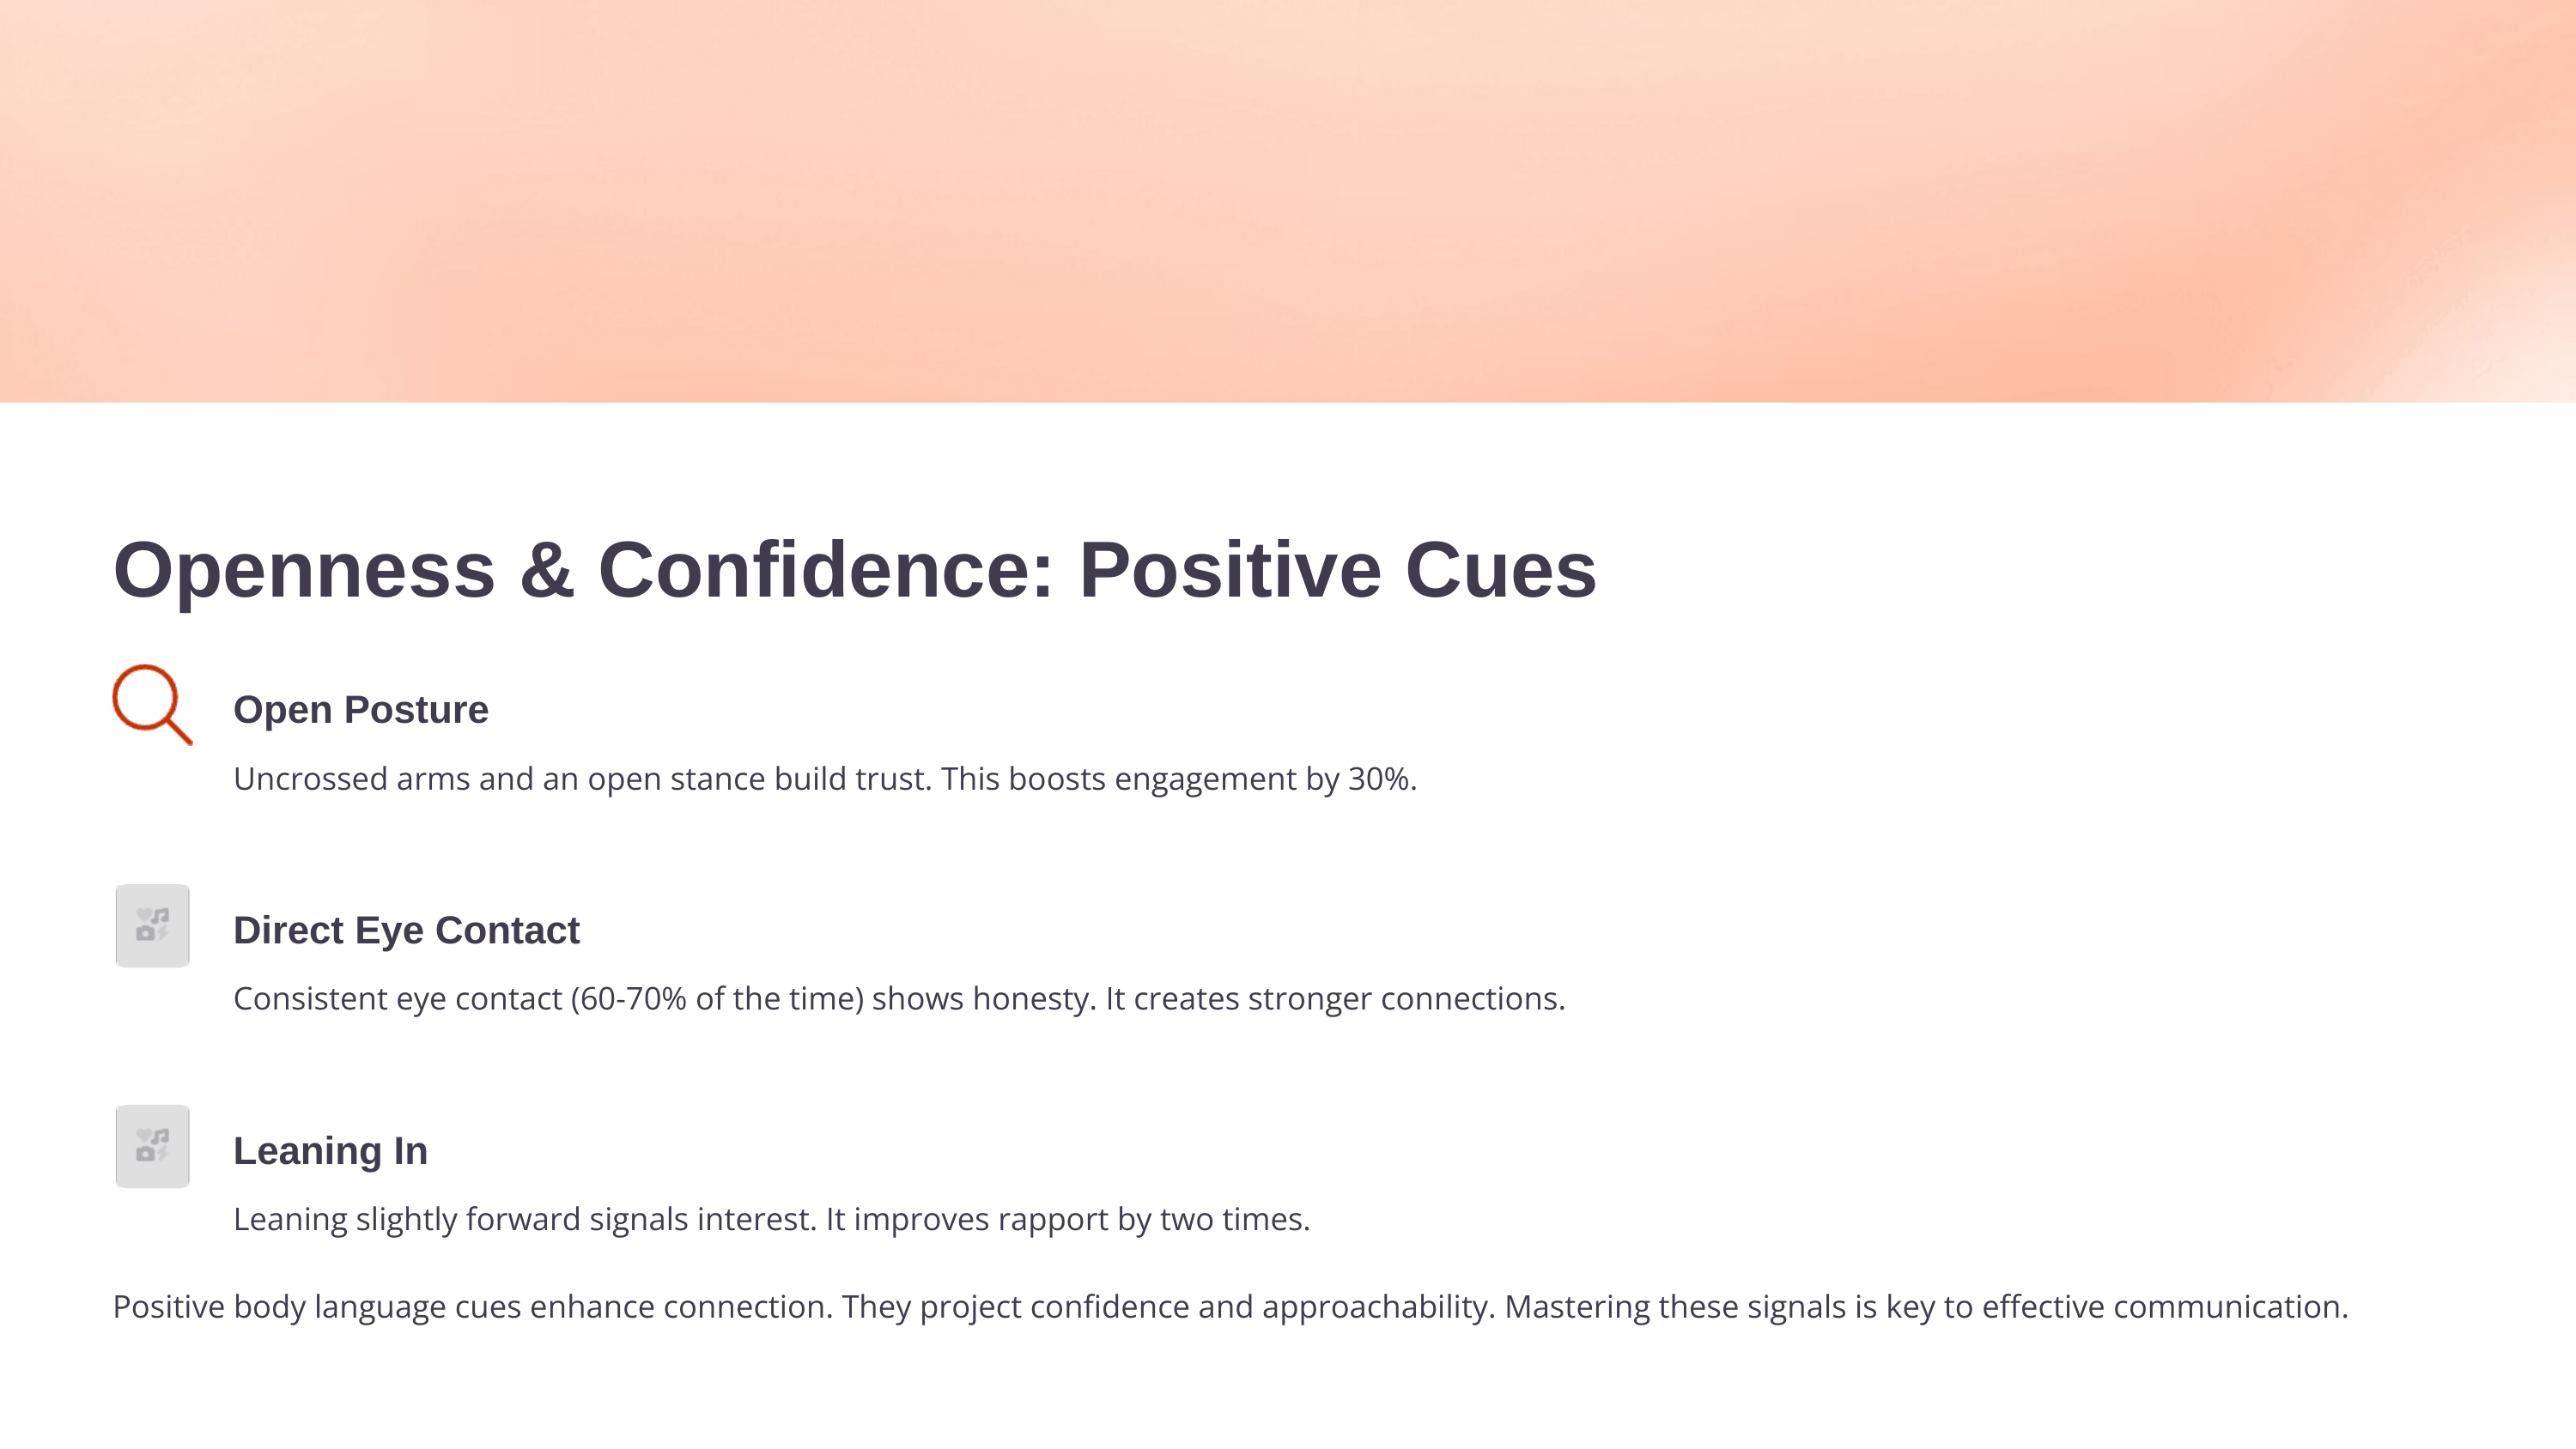

Openness & Confidence: Positive Cues

Open Posture
Uncrossed arms and an open stance build trust. This boosts engagement by 30%.

Direct Eye Contact
Consistent eye contact (60-70% of the time) shows honesty. It creates stronger connections.

Leaning In
Leaning slightly forward signals interest. It improves rapport by two times.
Positive body language cues enhance connection. They project confidence and approachability. Mastering these signals is key to effective communication.